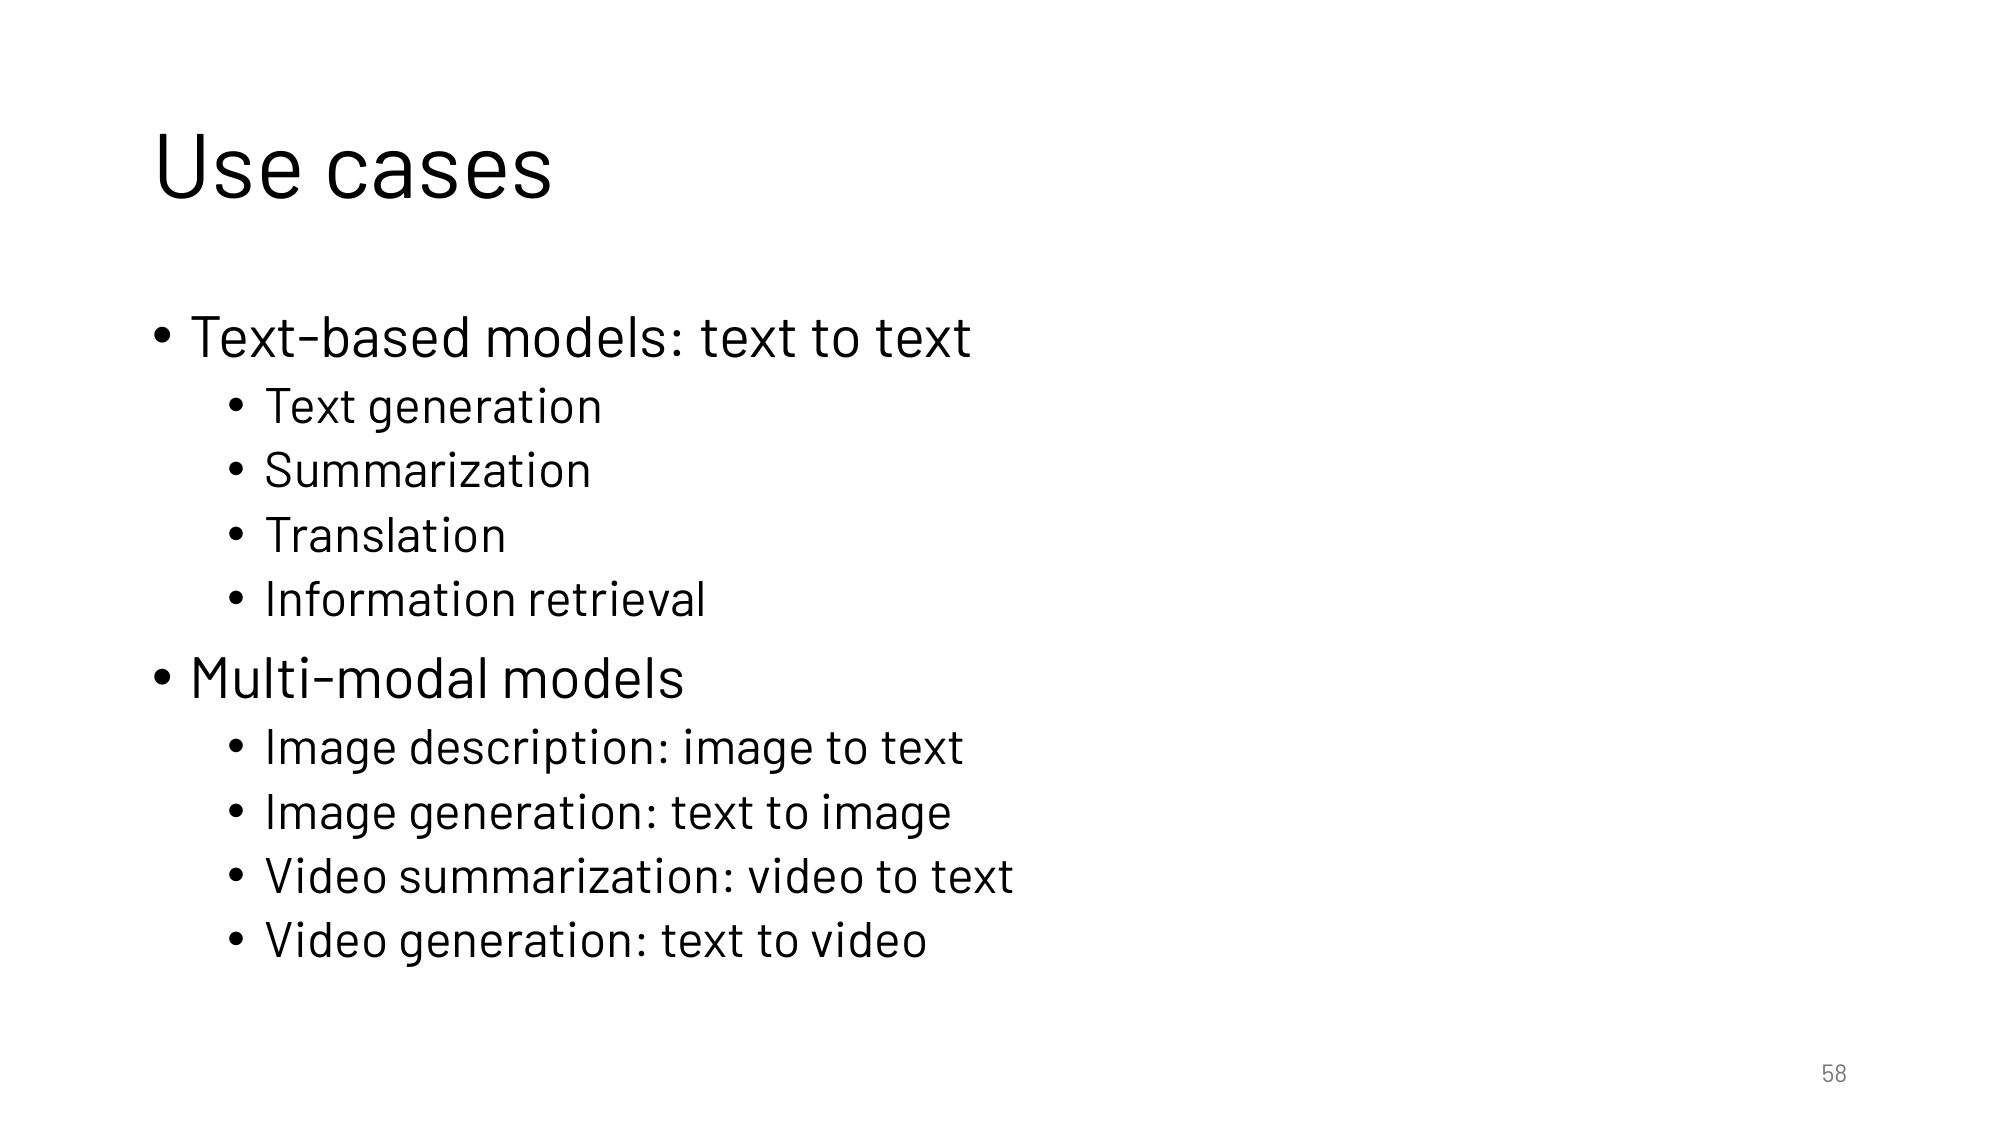

# Use cases
Text-based models: text to text
Text generation
Summarization
Translation
Information retrieval
Multi-modal models
Image description: image to text
Image generation: text to image
Video summarization: video to text
Video generation: text to video

58